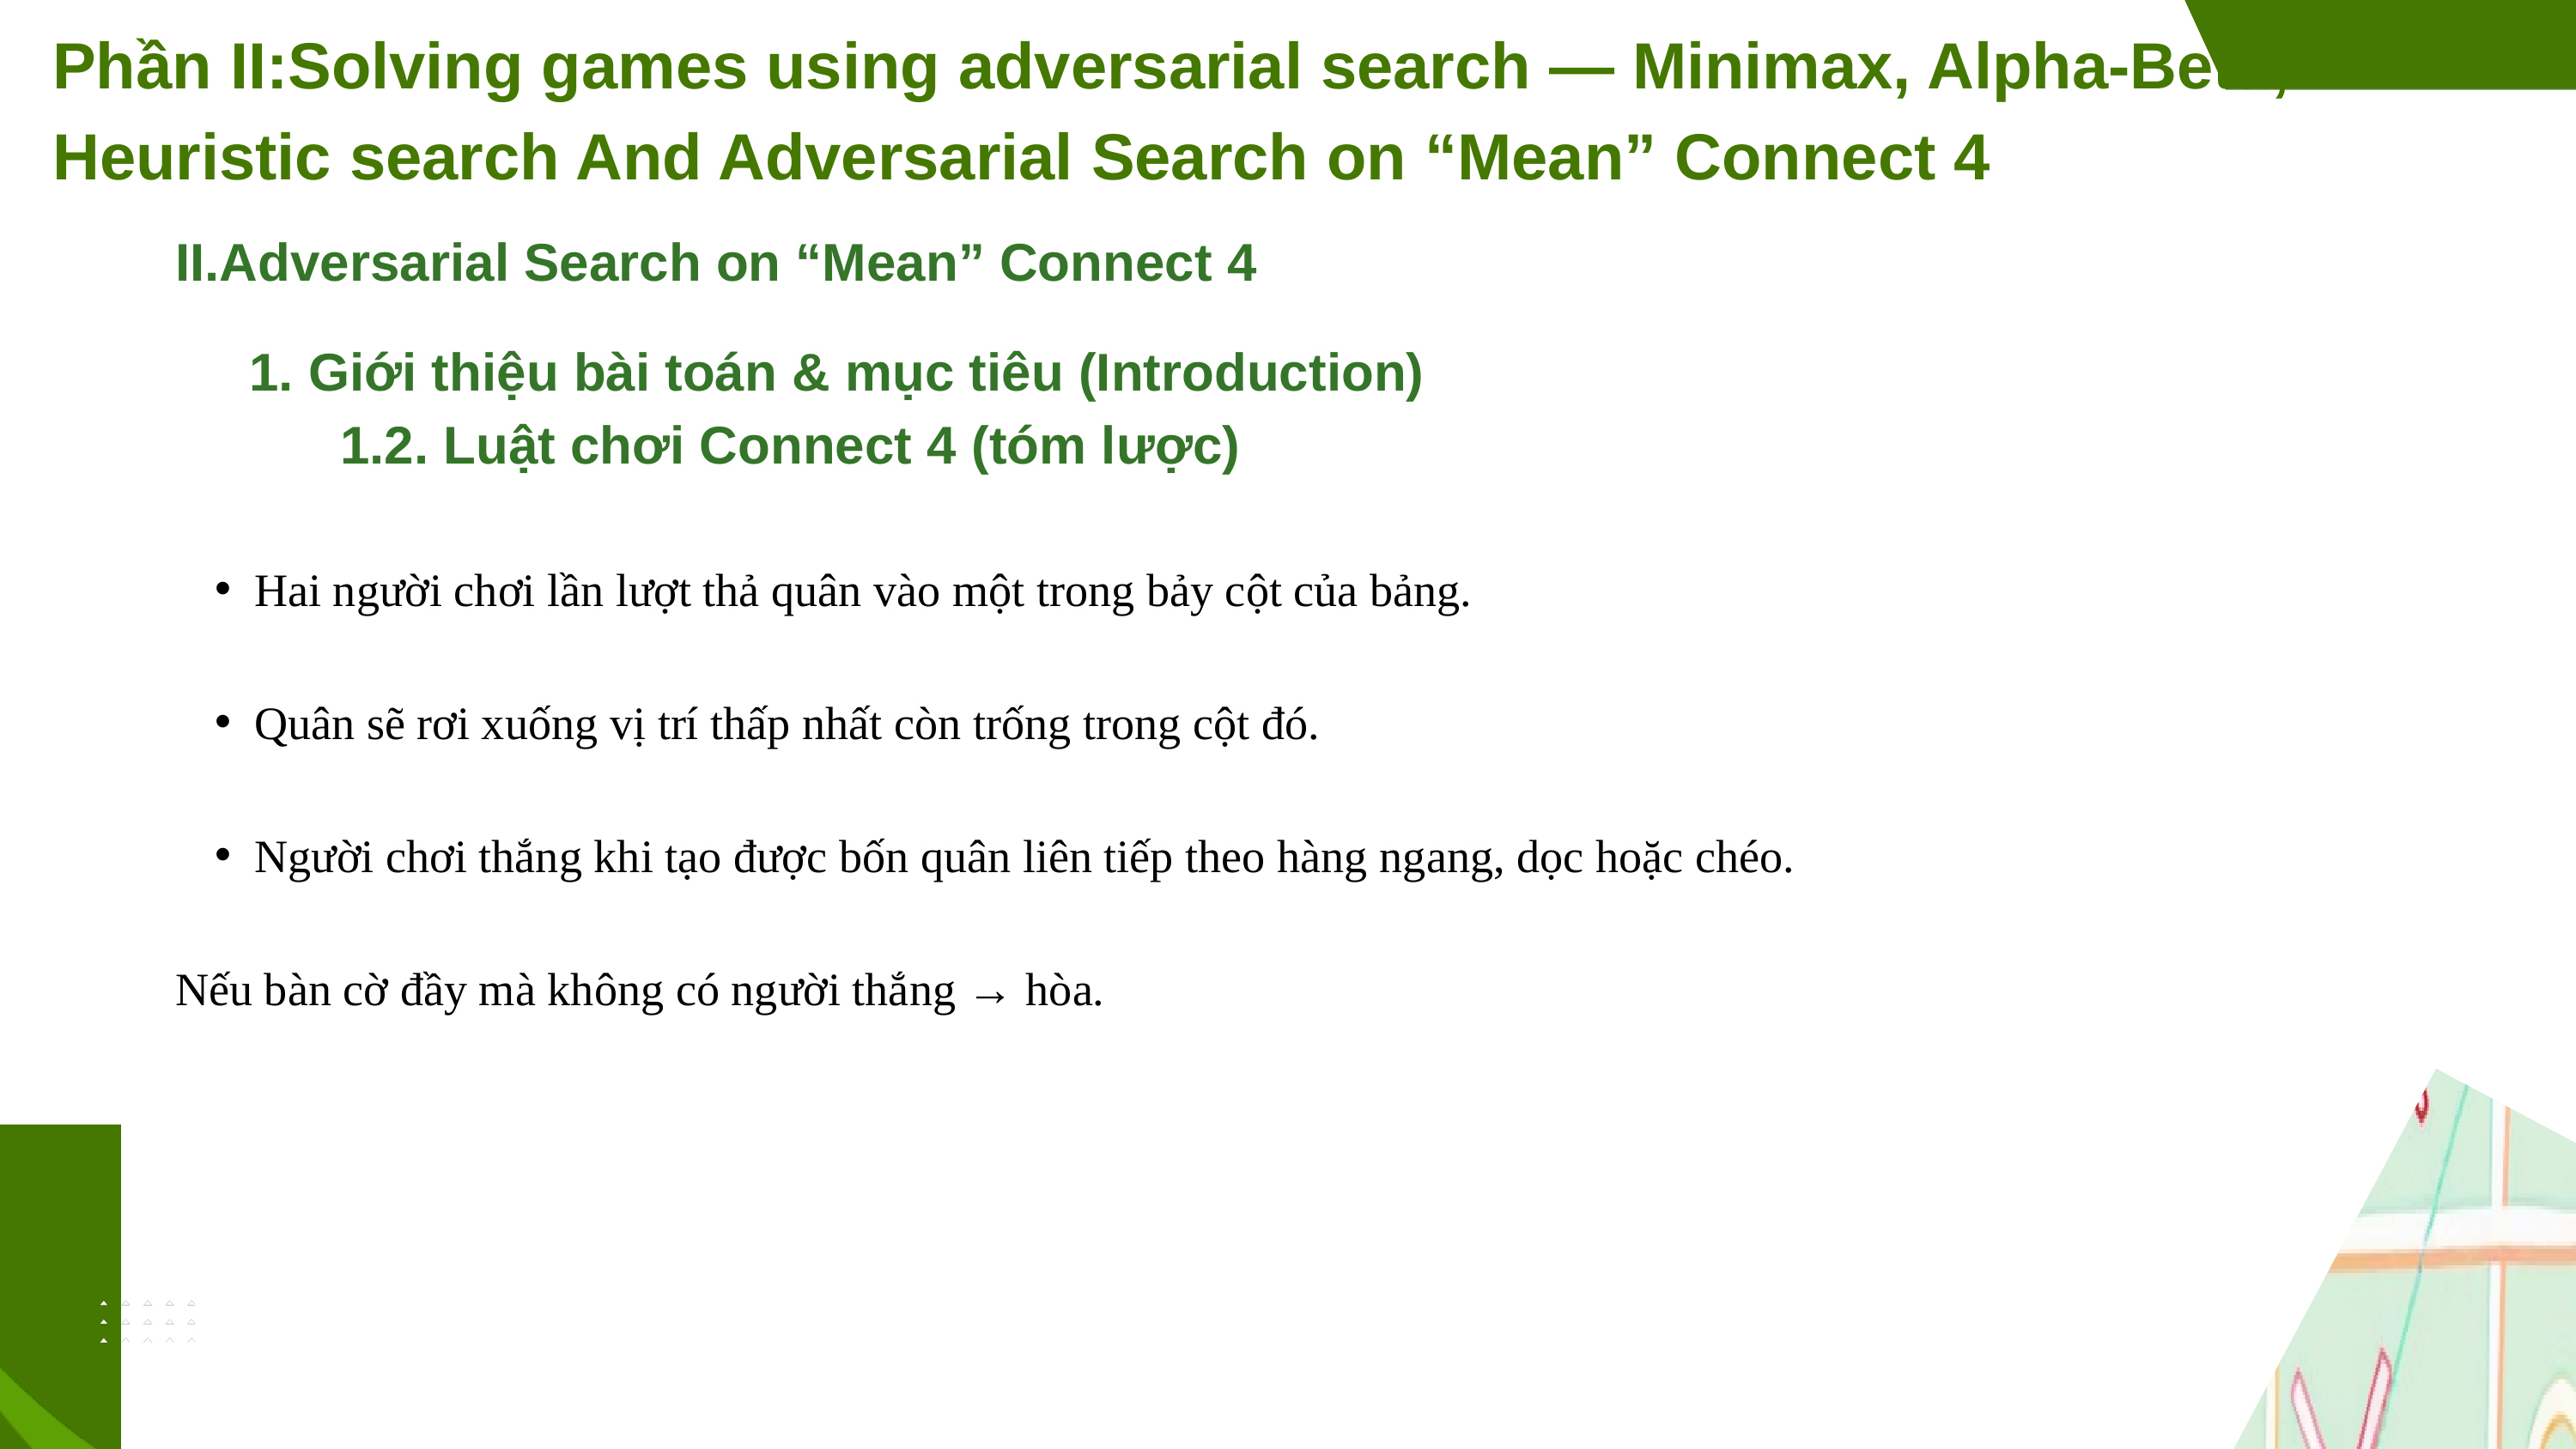

Phần II:Solving games using adversarial search — Minimax, Alpha-Beta, Heuristic search And Adversarial Search on “Mean” Connect 4

II.Adversarial Search on “Mean” Connect 4

1. Giới thiệu bài toán & mục tiêu (Introduction)

 1.2. Luật chơi Connect 4 (tóm lược)

Hai người chơi lần lượt thả quân vào một trong bảy cột của bảng.

Quân sẽ rơi xuống vị trí thấp nhất còn trống trong cột đó.

Người chơi thắng khi tạo được bốn quân liên tiếp theo hàng ngang, dọc hoặc chéo.

Nếu bàn cờ đầy mà không có người thắng → hòa.